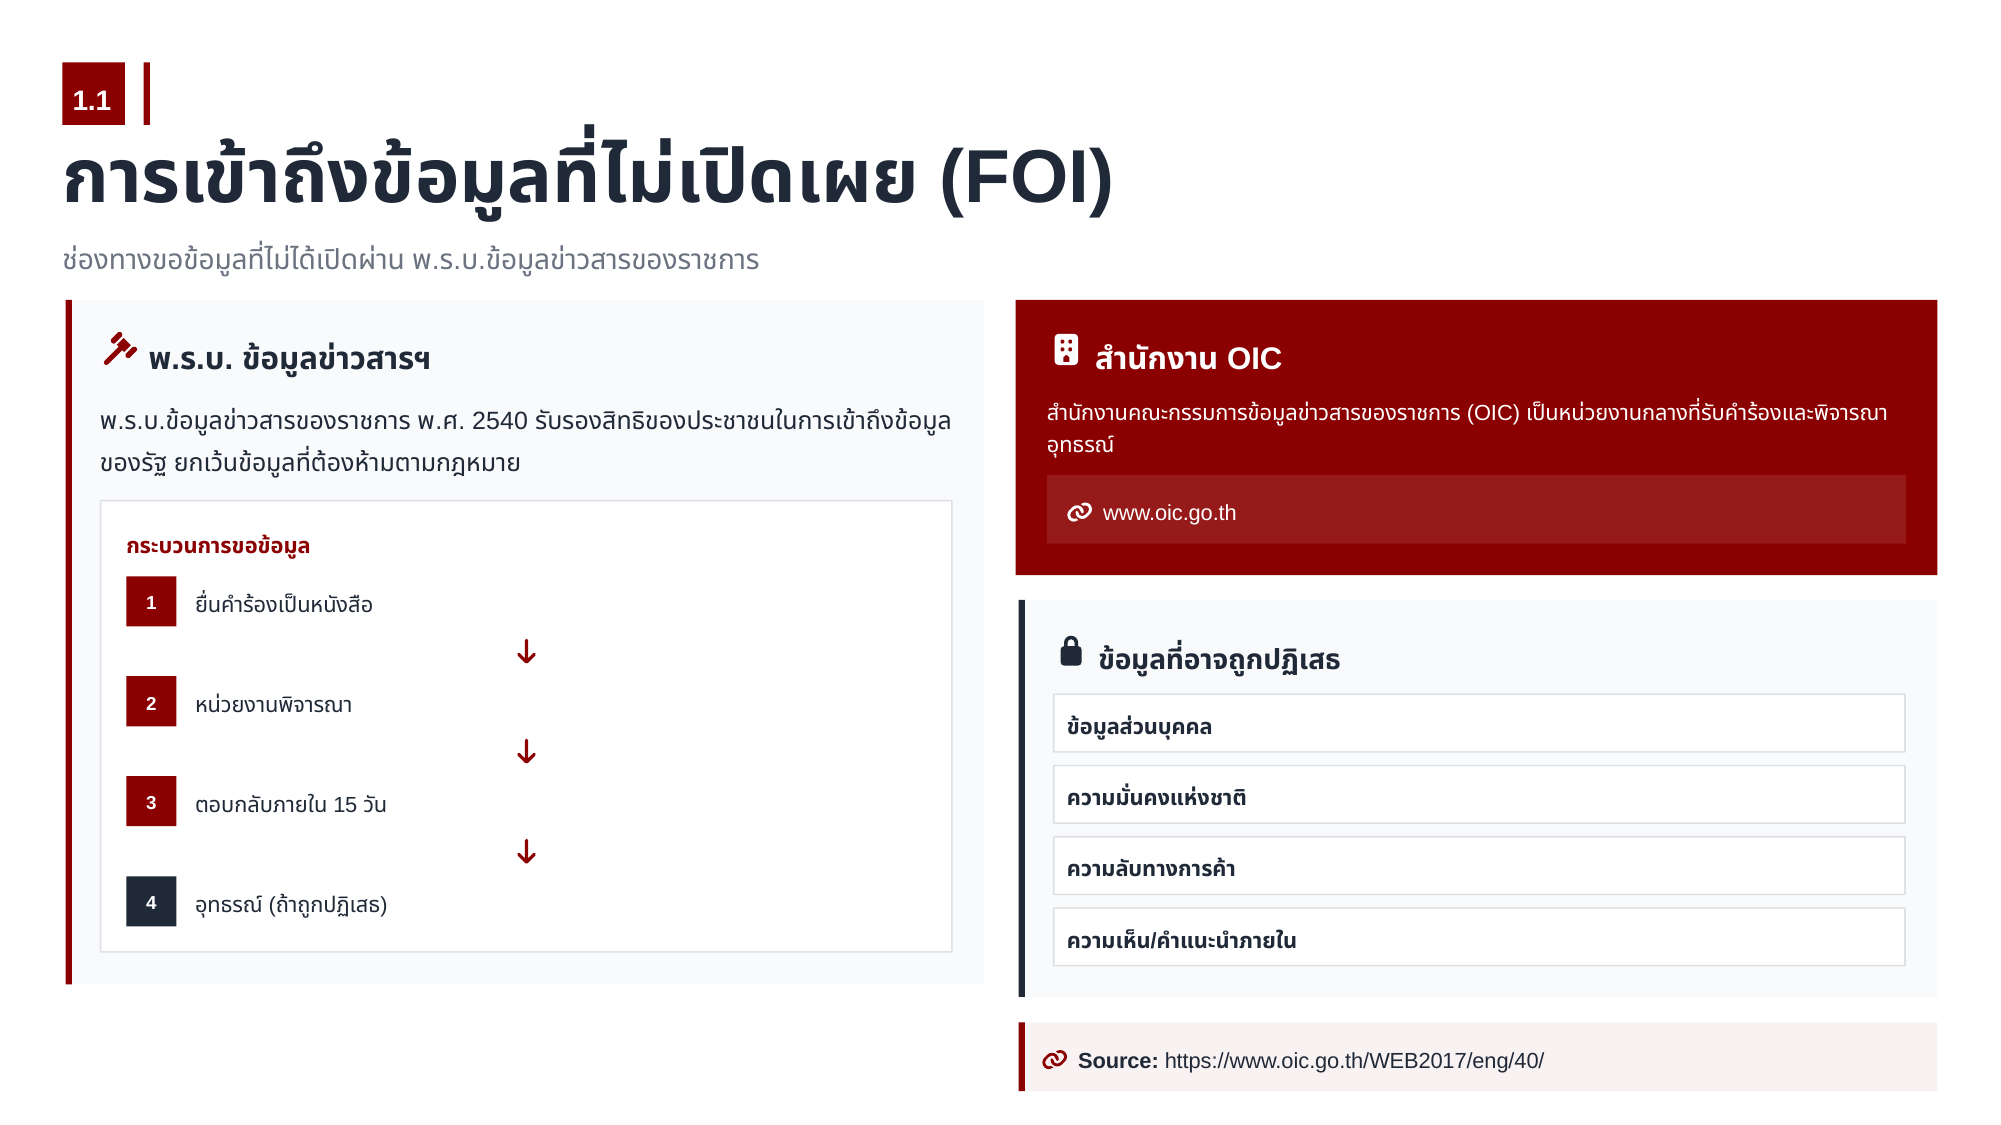

1.1
การเข้าถึงข้อมูลที่ไม่เปิดเผย (FOI)
ช่องทางขอข้อมูลที่ไม่ได้เปิดผ่าน พ.ร.บ.ข้อมูลข่าวสารของราชการ

พ.ร.บ. ข้อมูลข่าวสารฯ
สำนักงาน OIC

พ.ร.บ.ข้อมูลข่าวสารของราชการ พ.ศ. 2540 รับรองสิทธิของประชาชนในการเข้าถึงข้อมูลของรัฐ ยกเว้นข้อมูลที่ต้องห้ามตามกฎหมาย
สำนักงานคณะกรรมการข้อมูลข่าวสารของราชการ (OIC) เป็นหน่วยงานกลางที่รับคำร้องและพิจารณาอุทธรณ์

www.oic.go.th

กระบวนการขอข้อมูล
1

ยื่นคำร้องเป็นหนังสือ

ข้อมูลที่อาจถูกปฏิเสธ

2

หน่วยงานพิจารณา

ข้อมูลส่วนบุคคล

3

ความมั่นคงแห่งชาติ
ตอบกลับภายใน 15 วัน

ความลับทางการค้า
4

อุทธรณ์ (ถ้าถูกปฏิเสธ)

ความเห็น/คำแนะนำภายใน

Source: https://www.oic.go.th/WEB2017/eng/40/